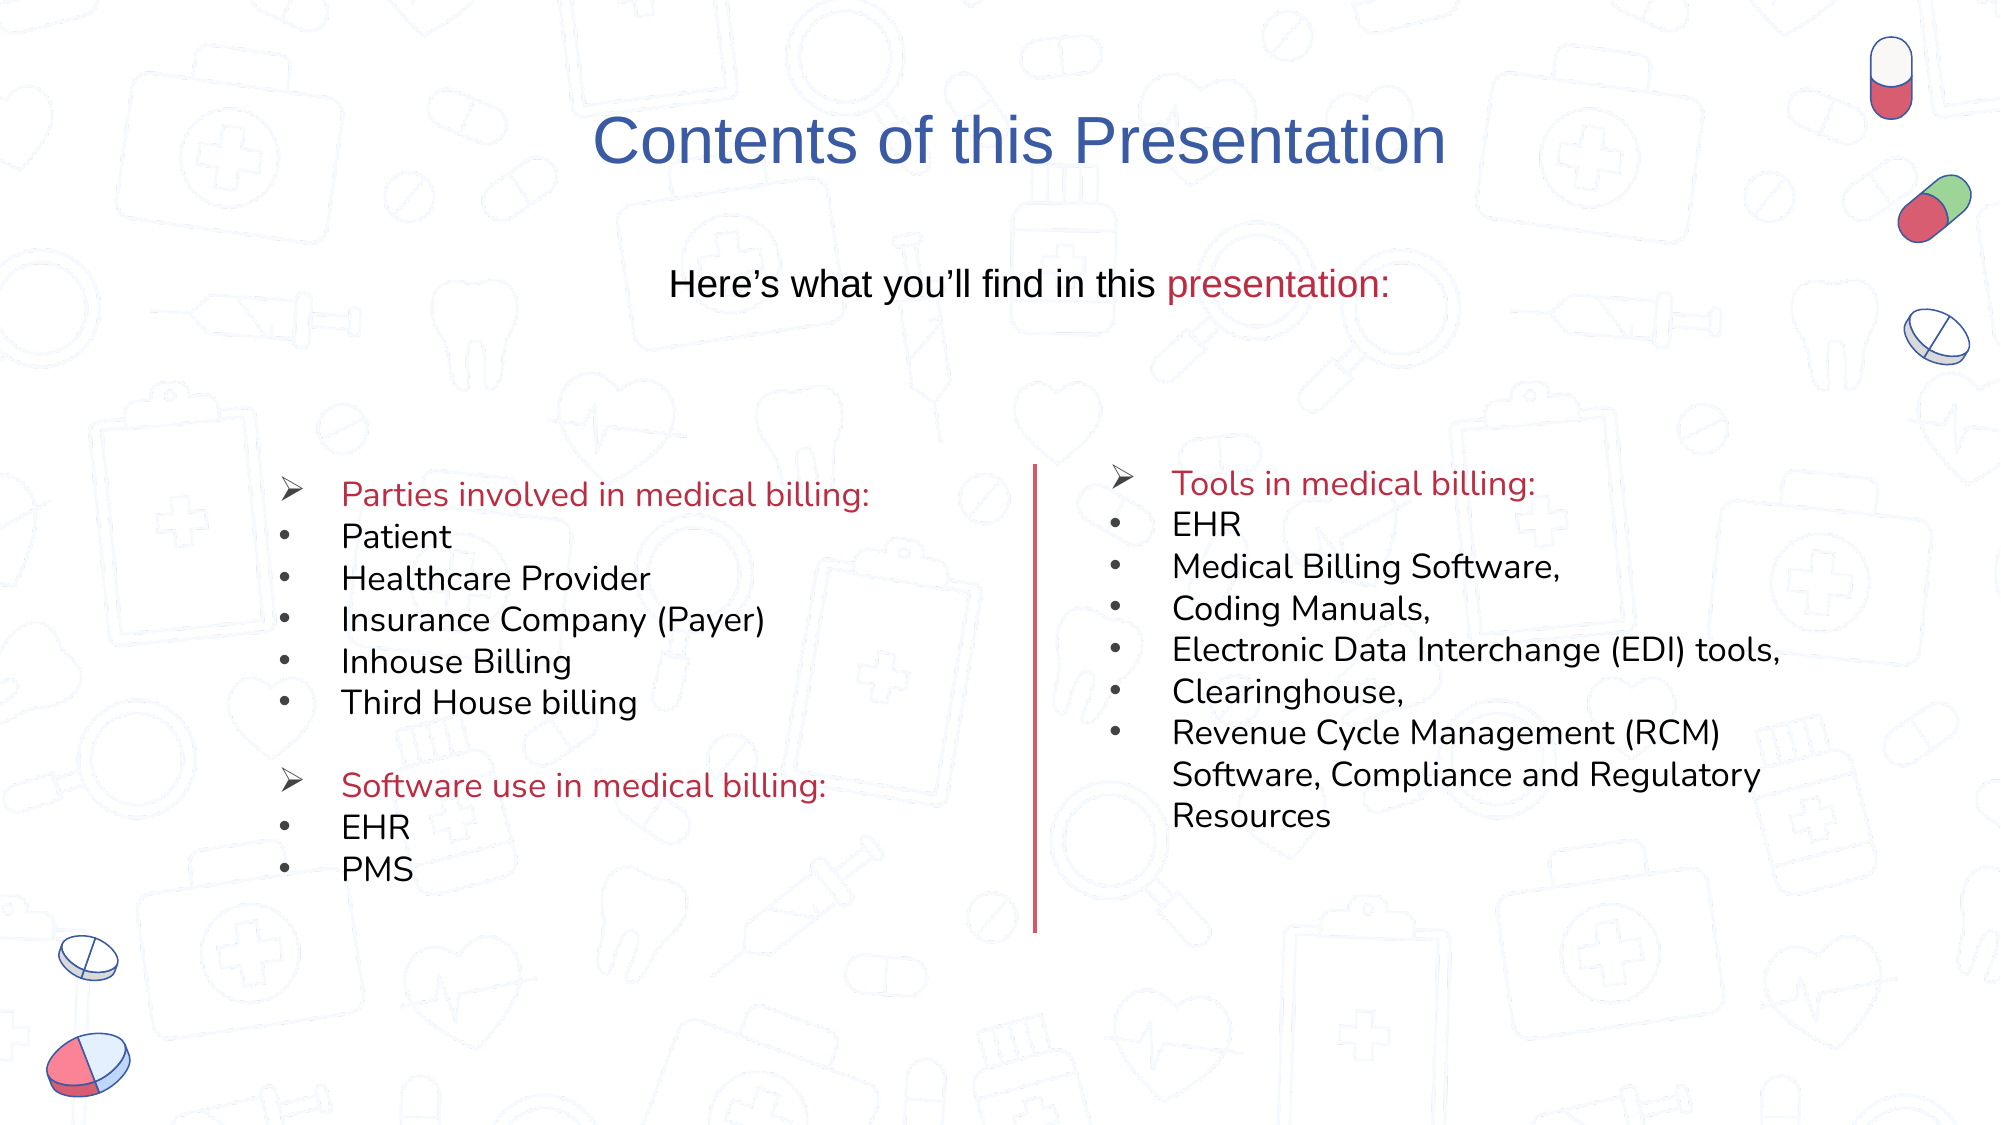

# Contents of this Presentation
Here’s what you’ll find in this presentation:

Parties involved in medical billing:
Patient
Healthcare Provider
Insurance Company (Payer)
Inhouse Billing
Third House billing

Software use in medical billing:
EHR
PMS

Tools in medical billing:
EHR
Medical Billing Software,
Coding Manuals,
Electronic Data Interchange (EDI) tools,
Clearinghouse,
Revenue Cycle Management (RCM) Software, Compliance and Regulatory Resources